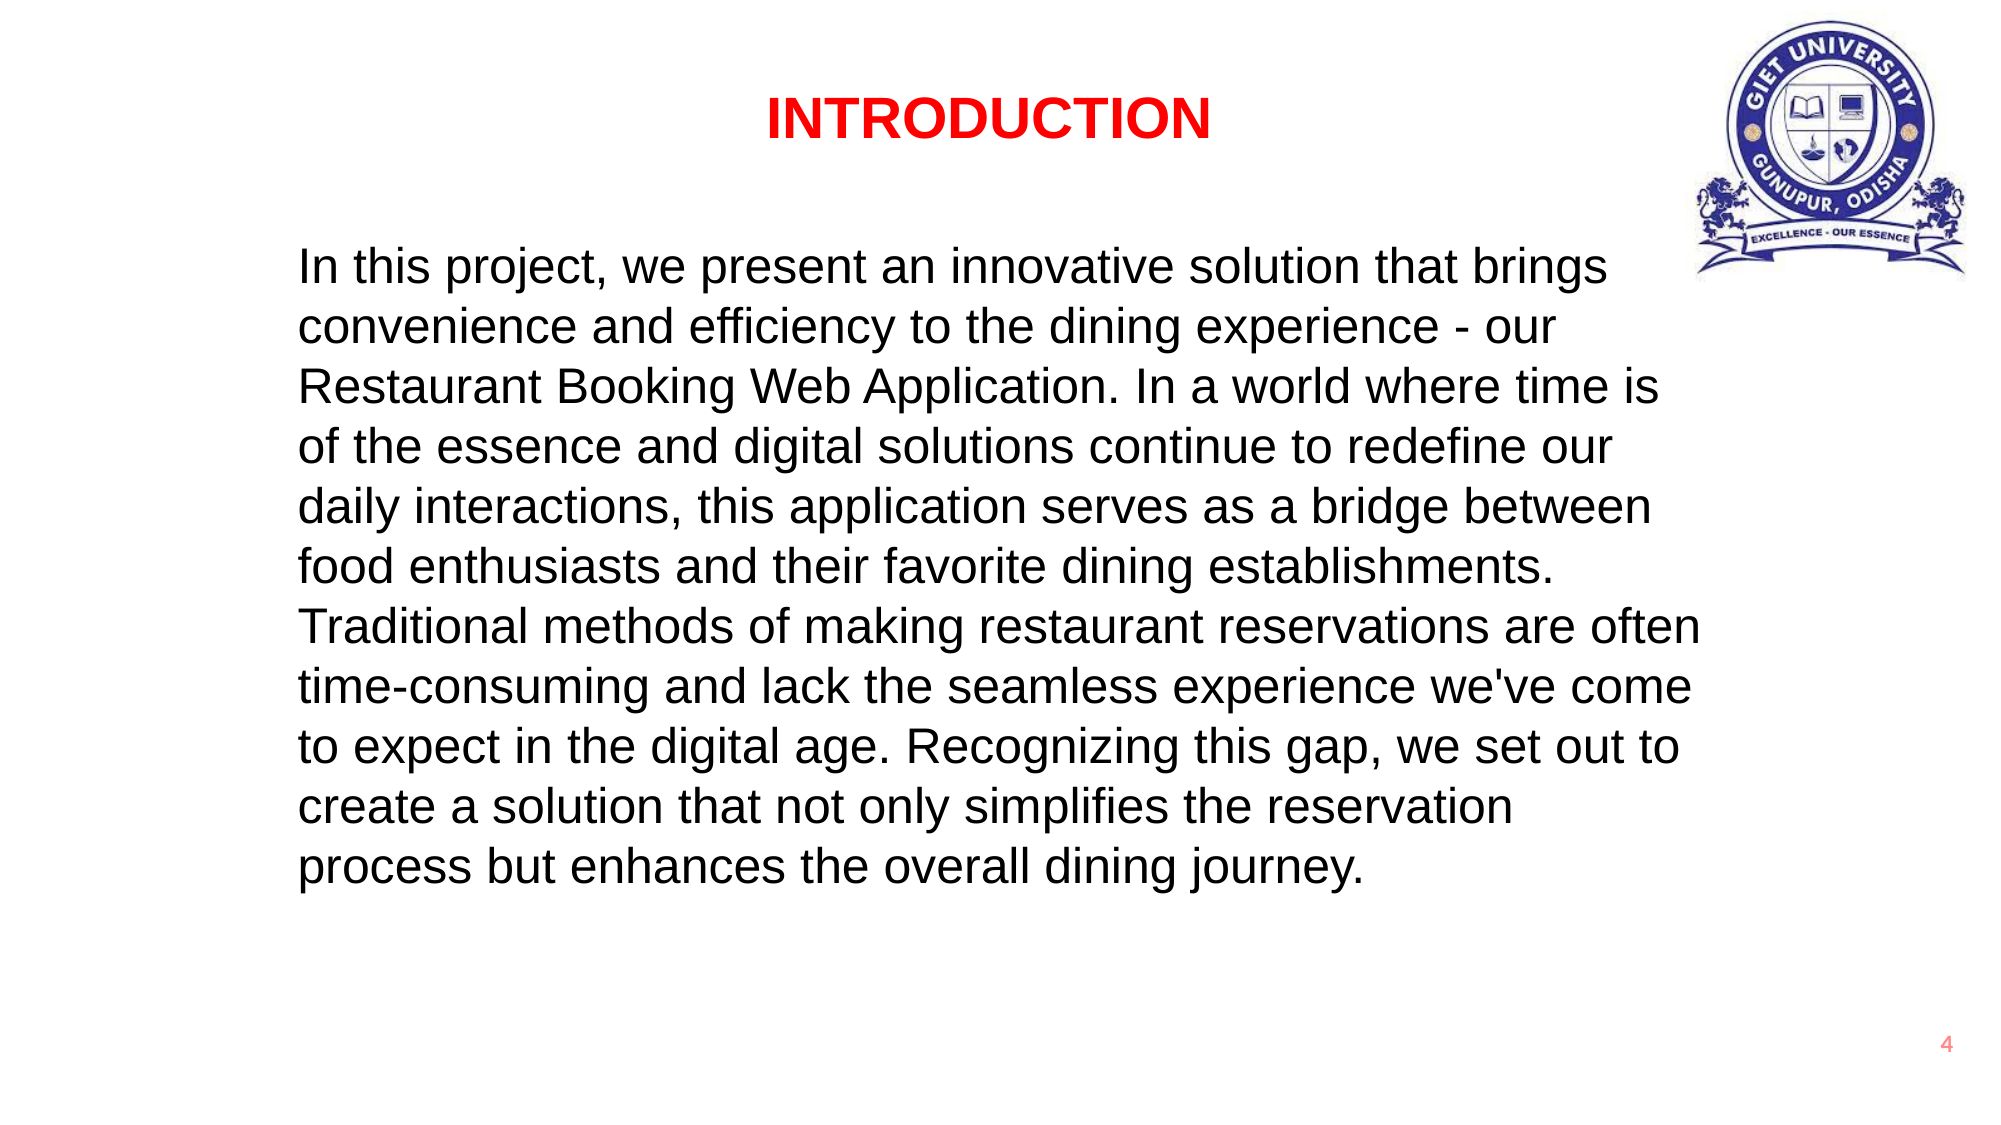

INTRODUCTION
In this project, we present an innovative solution that brings convenience and efficiency to the dining experience - our Restaurant Booking Web Application. In a world where time is of the essence and digital solutions continue to redefine our daily interactions, this application serves as a bridge between food enthusiasts and their favorite dining establishments. Traditional methods of making restaurant reservations are often time-consuming and lack the seamless experience we've come to expect in the digital age. Recognizing this gap, we set out to create a solution that not only simplifies the reservation process but enhances the overall dining journey.
4